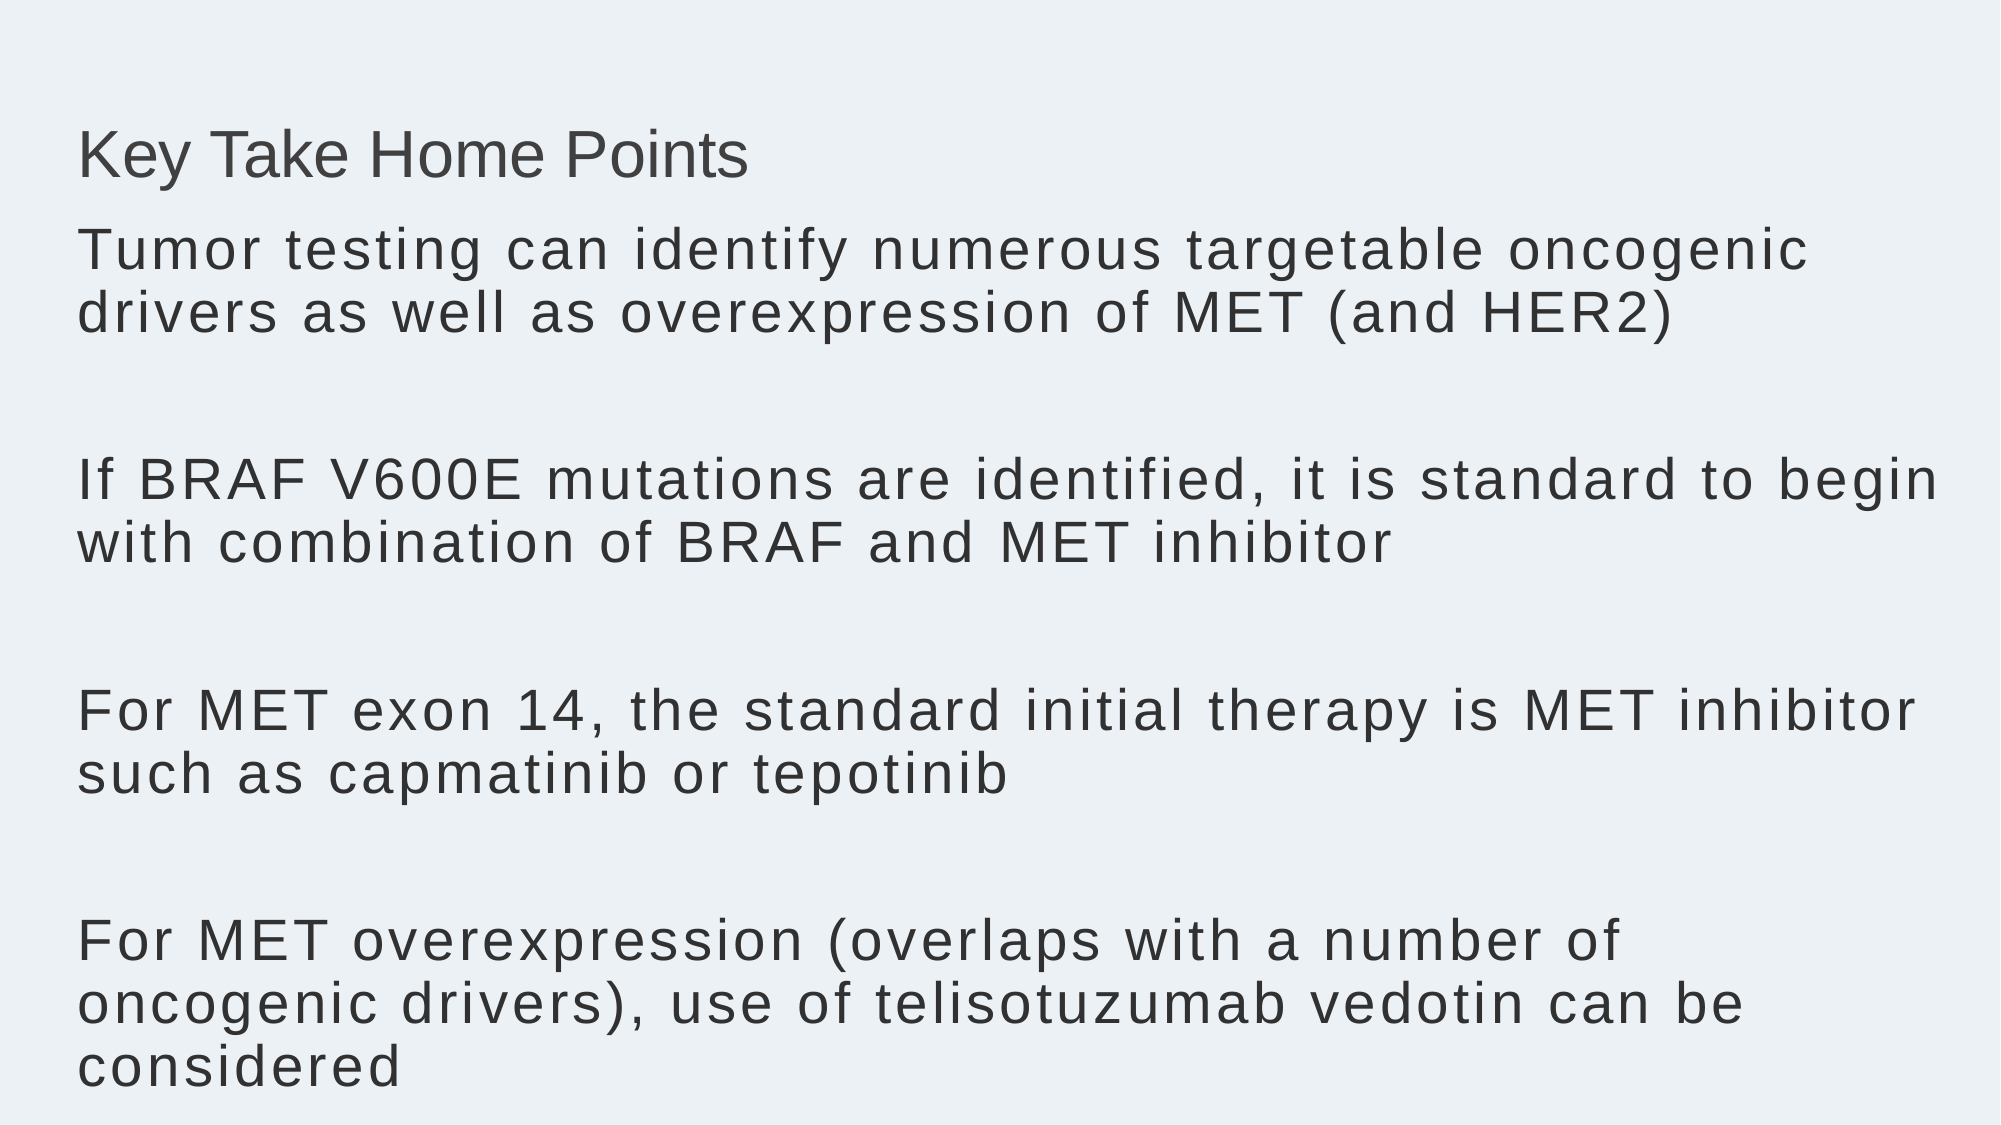

# Key Take Home Points
Tumor testing can identify numerous targetable oncogenic drivers as well as overexpression of MET (and HER2)

If BRAF V600E mutations are identified, it is standard to begin with combination of BRAF and MET inhibitor

For MET exon 14, the standard initial therapy is MET inhibitor such as capmatinib or tepotinib

For MET overexpression (overlaps with a number of oncogenic drivers), use of telisotuzumab vedotin can be considered